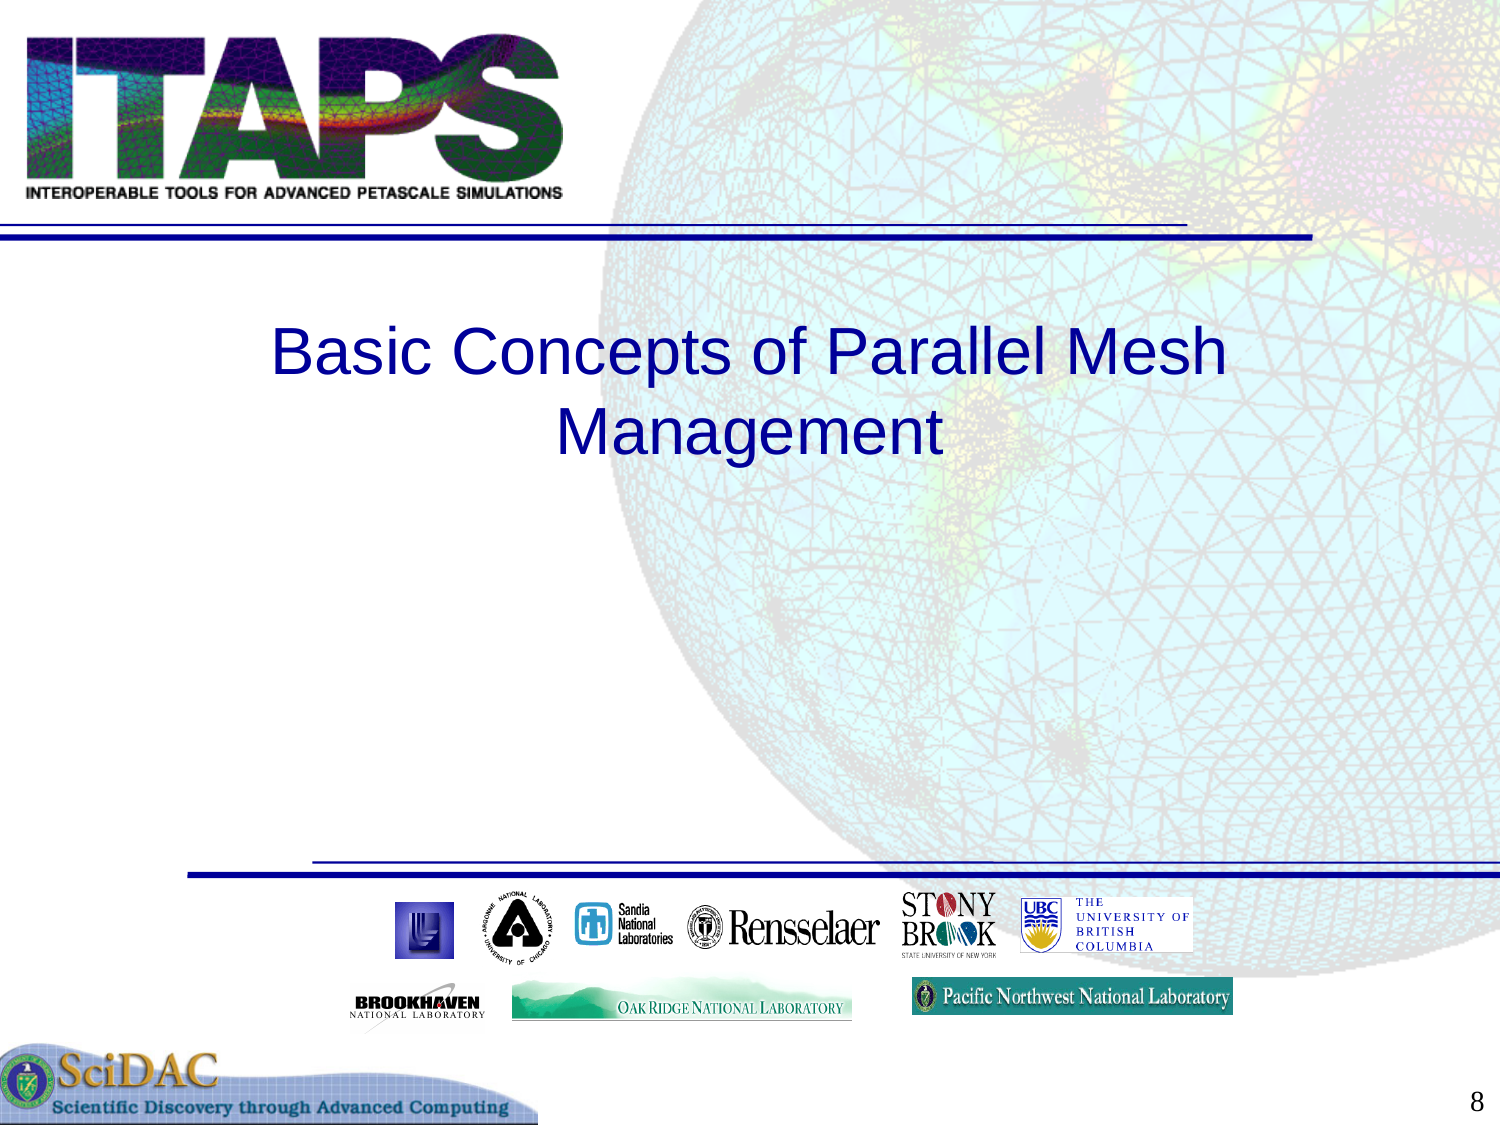

8
# Basic Concepts of Parallel Mesh Management